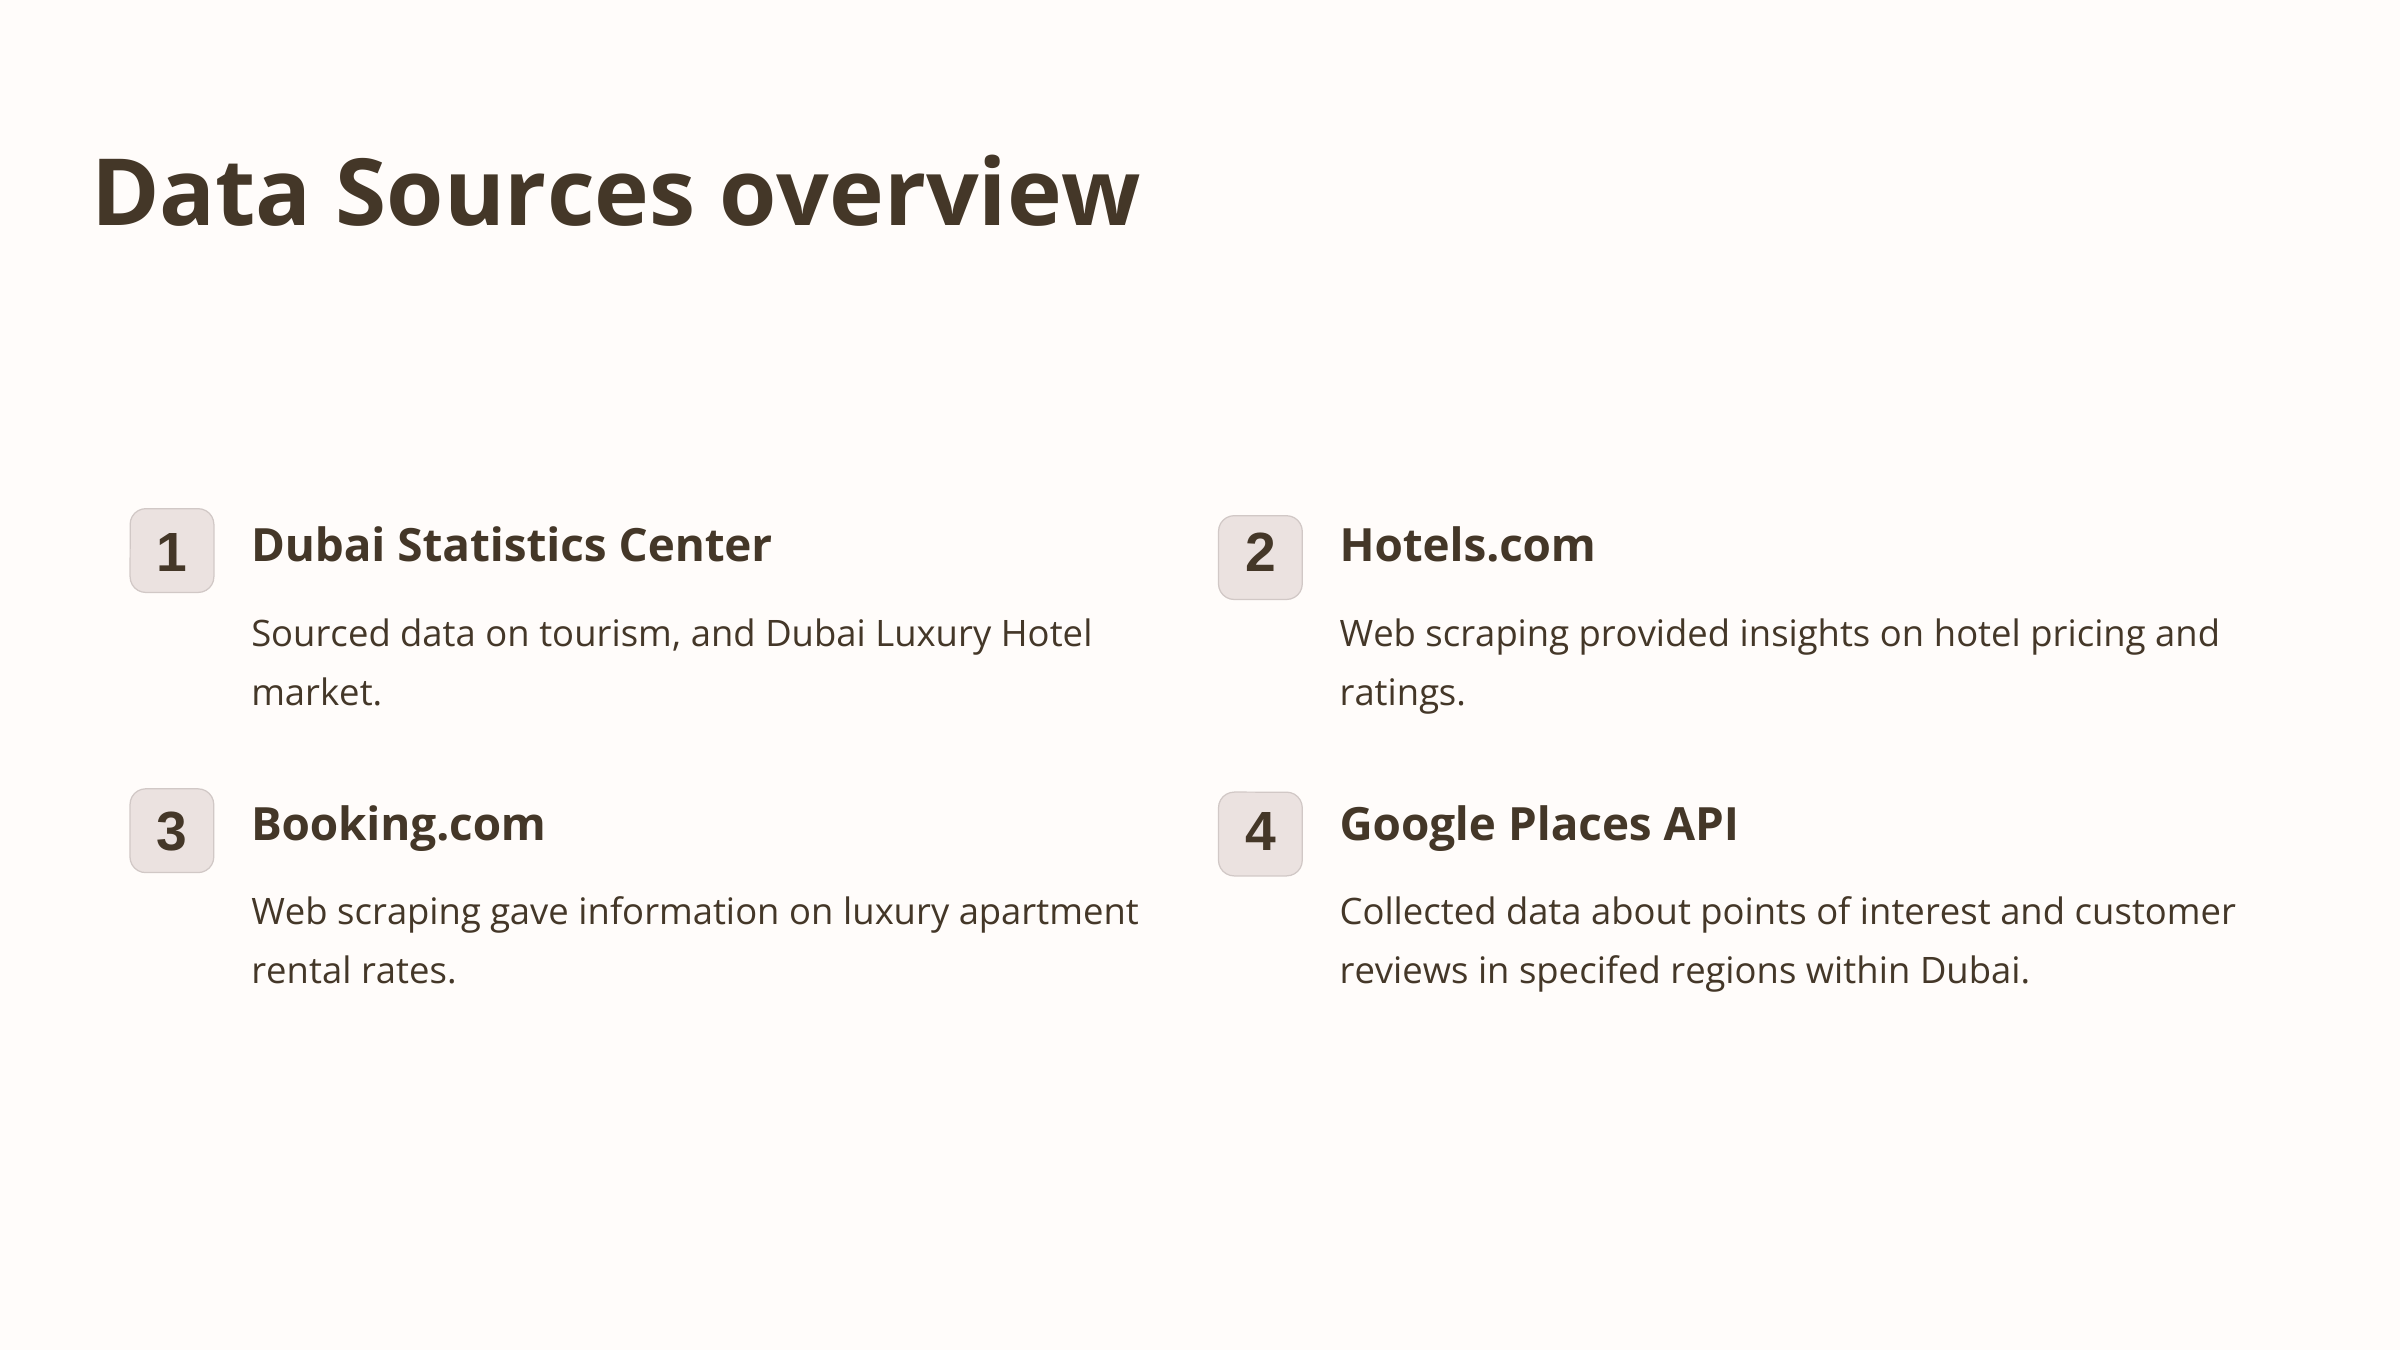

Data Sources overview

Dubai Statistics Center
Hotels.com

1
2
Sourced data on tourism, and Dubai Luxury Hotel market.
Web scraping provided insights on hotel pricing and ratings.

Booking.com

Google Places API
3
4
Web scraping gave information on luxury apartment rental rates.
Collected data about points of interest and customer reviews in specifed regions within Dubai.